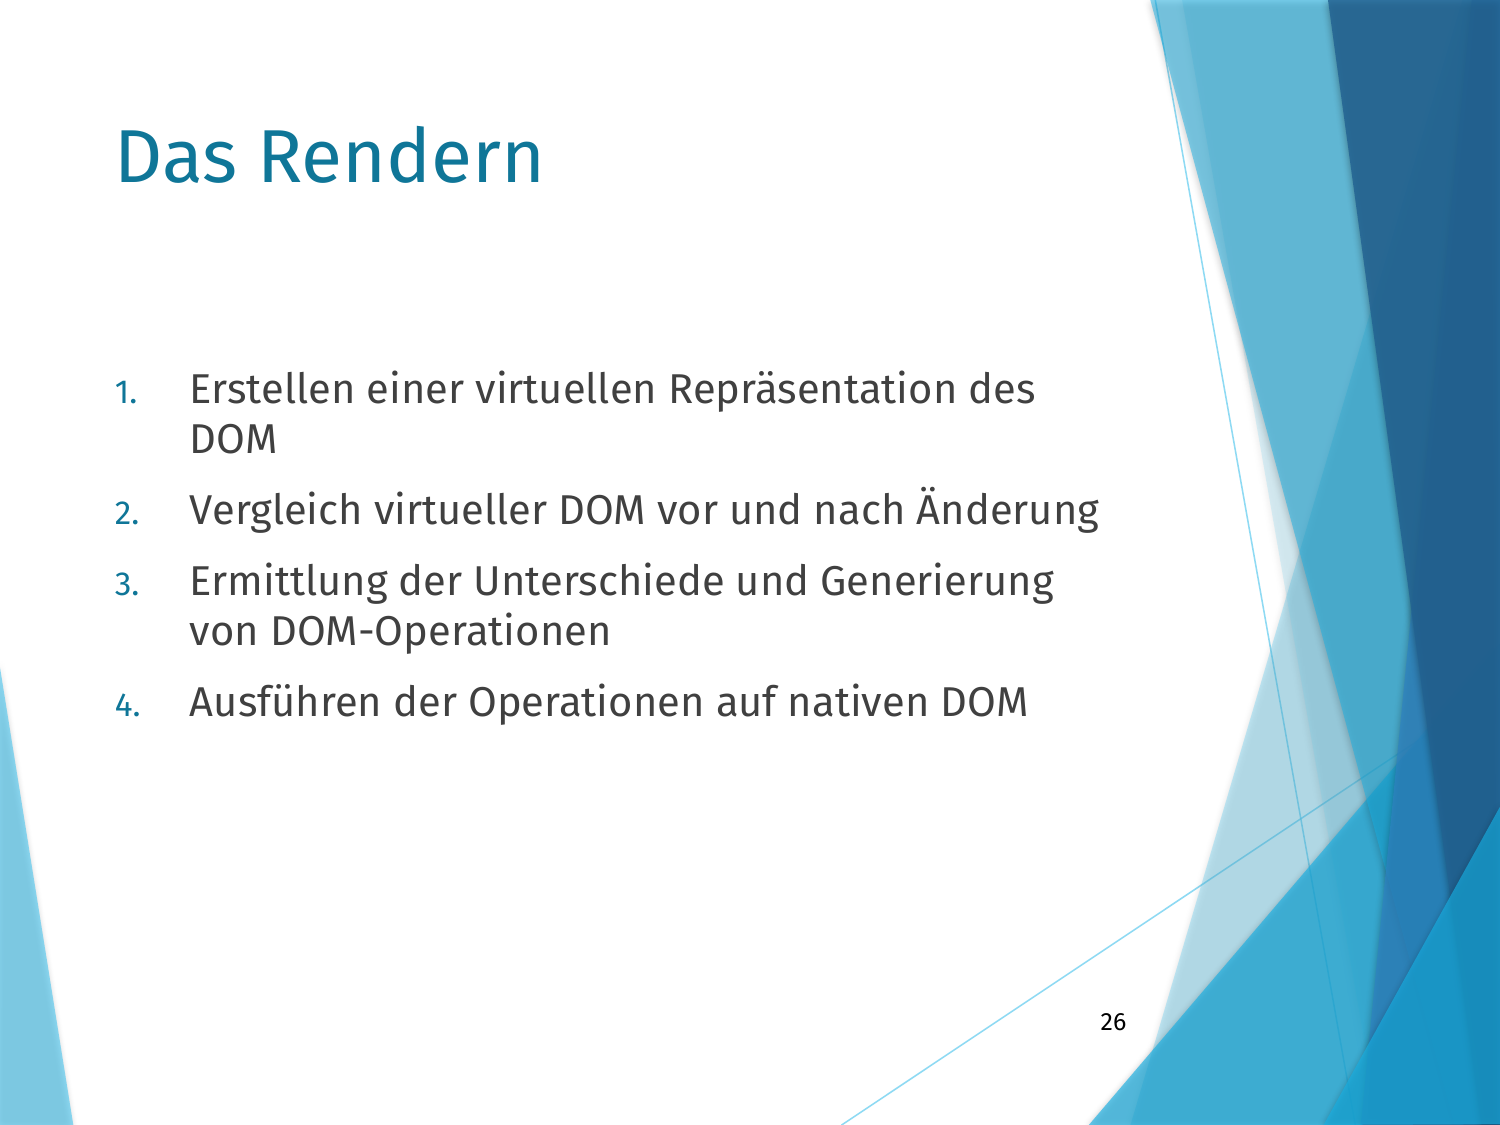

# Das Rendern
Erstellen einer virtuellen Repräsentation des DOM
Vergleich virtueller DOM vor und nach Änderung
Ermittlung der Unterschiede und Generierung von DOM-Operationen
Ausführen der Operationen auf nativen DOM

26